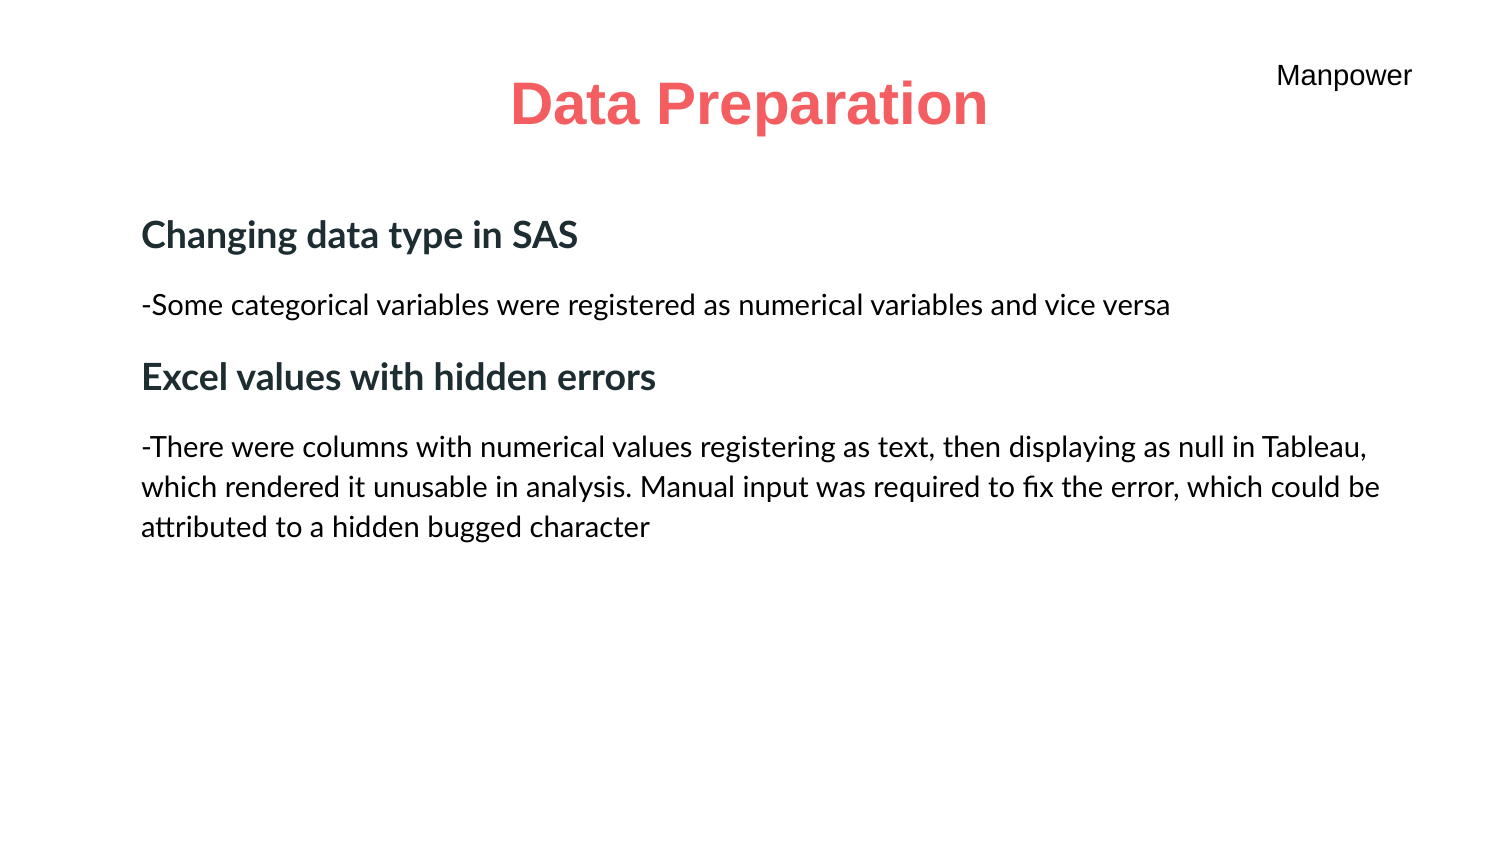

Manpower
Data Preparation

Changing data type in SAS
-Some categorical variables were registered as numerical variables and vice versa
Excel values with hidden errors
-There were columns with numerical values registering as text, then displaying as null in Tableau, which rendered it unusable in analysis. Manual input was required to fix the error, which could be attributed to a hidden bugged character